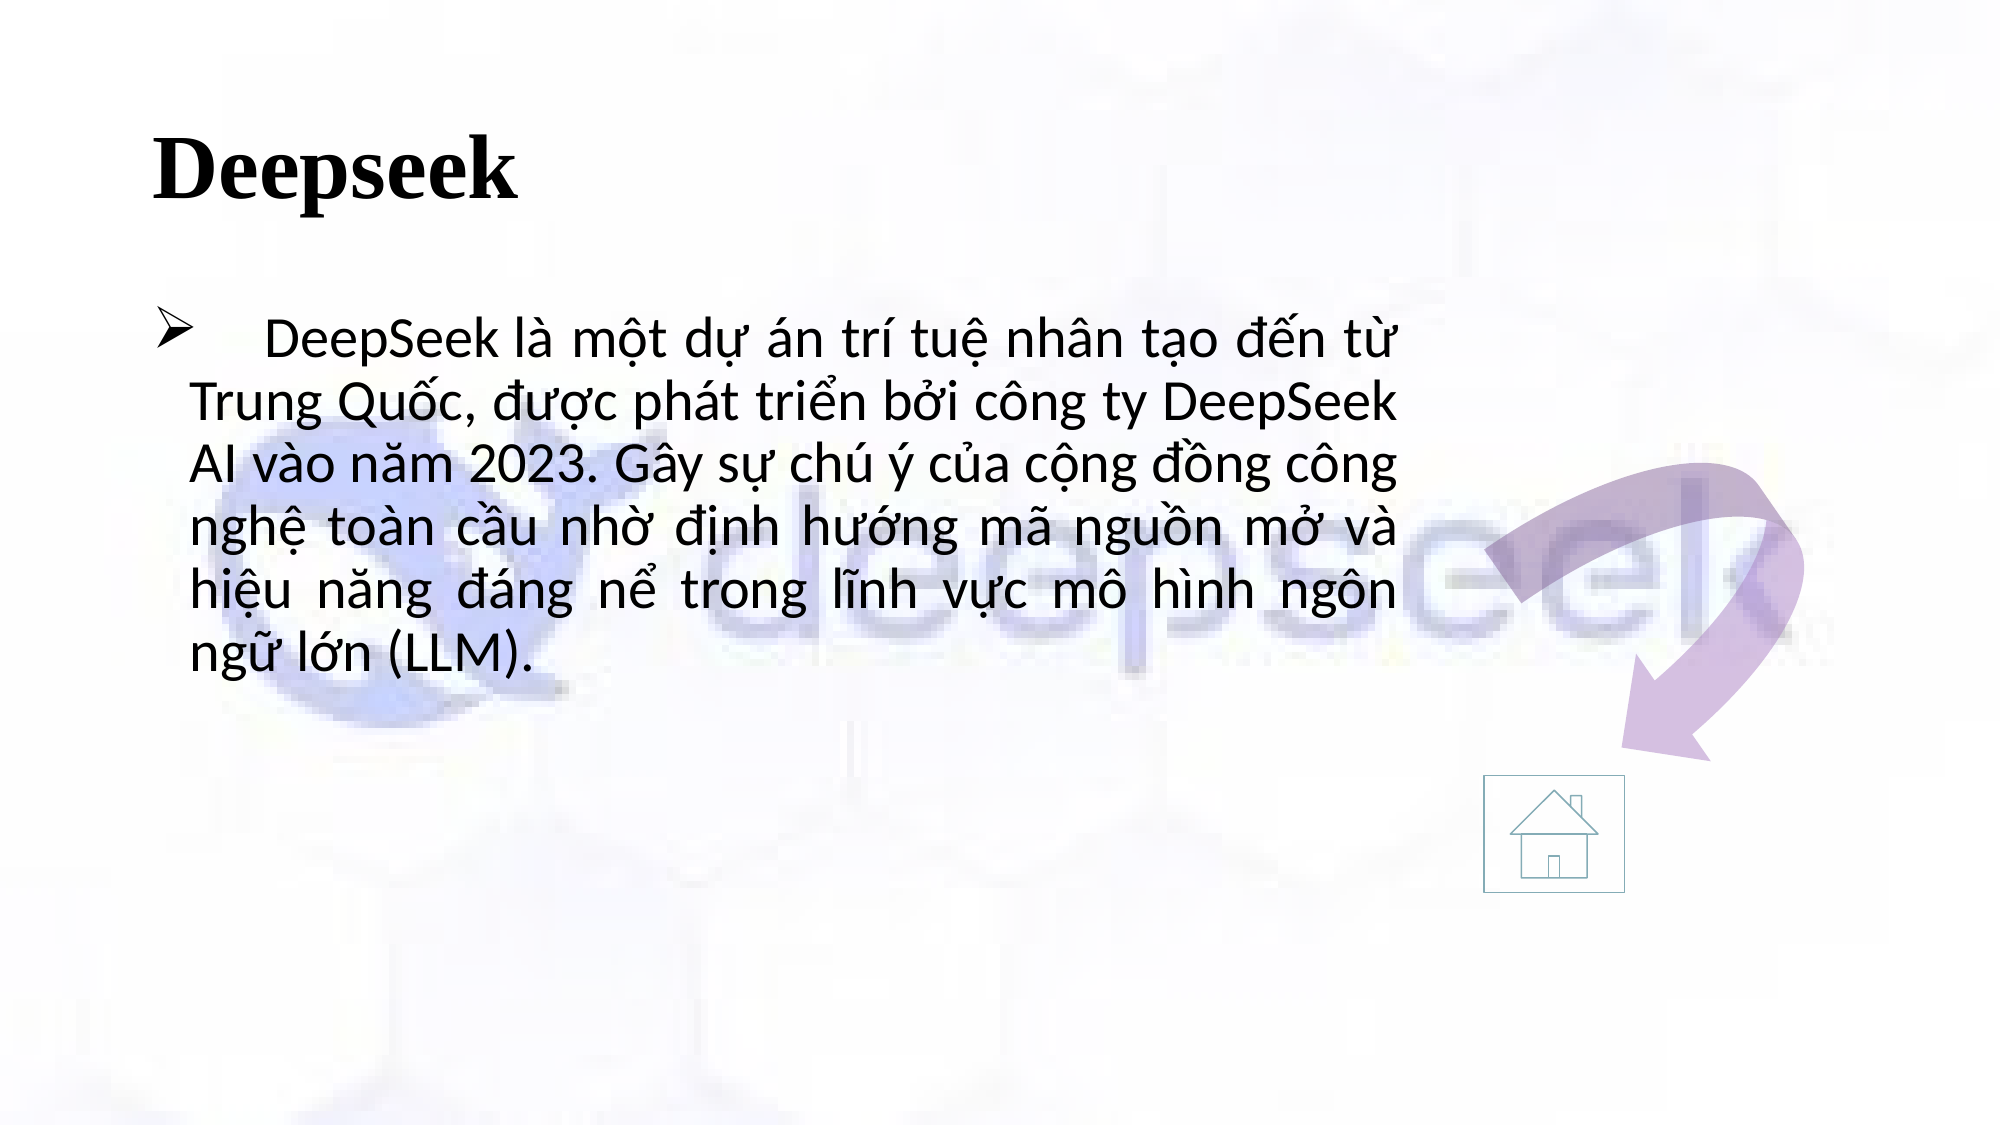

# Deepseek
    DeepSeek là một dự án trí tuệ nhân tạo đến từ Trung Quốc, được phát triển bởi công ty DeepSeek AI vào năm 2023. Gây sự chú ý của cộng đồng công nghệ toàn cầu nhờ định hướng mã nguồn mở và hiệu năng đáng nể trong lĩnh vực mô hình ngôn ngữ lớn (LLM).